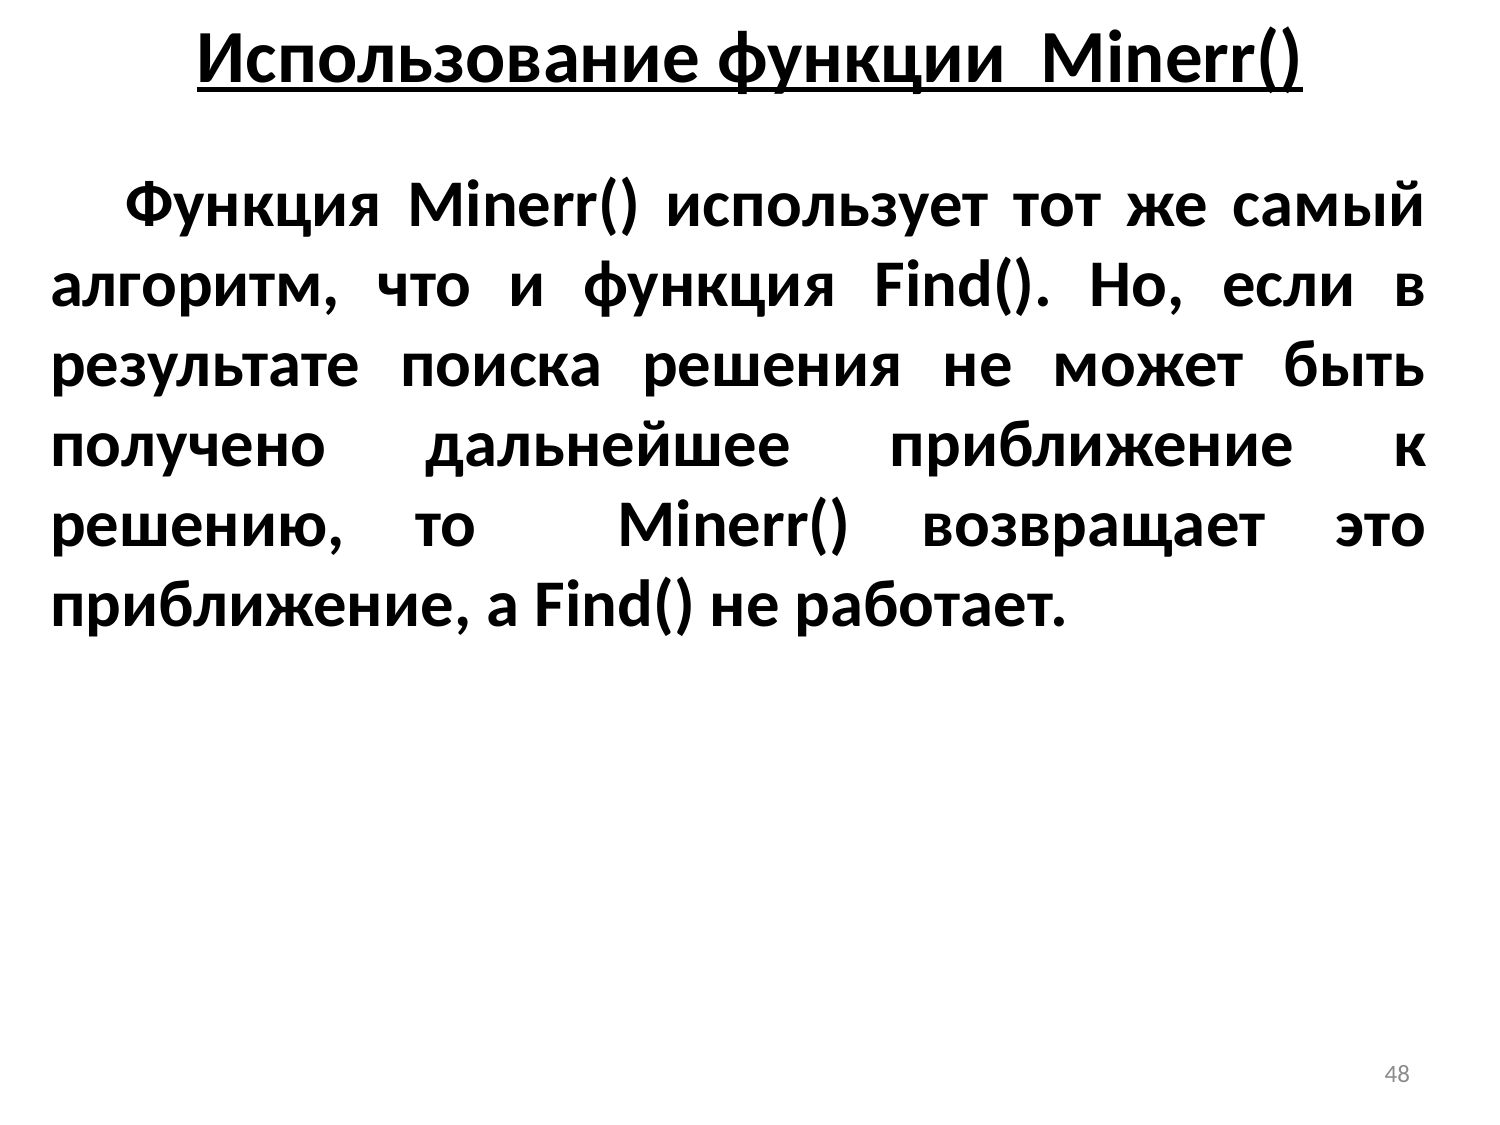

Использование функции  Minerr()
Функция Minerr() использует тот же самый алгоритм, что и функция Find(). Но, если в результате поиска решения не может быть получено дальнейшее приближение к решению, то  Minerr() возвращает это приближение, а Find() не работает.
48